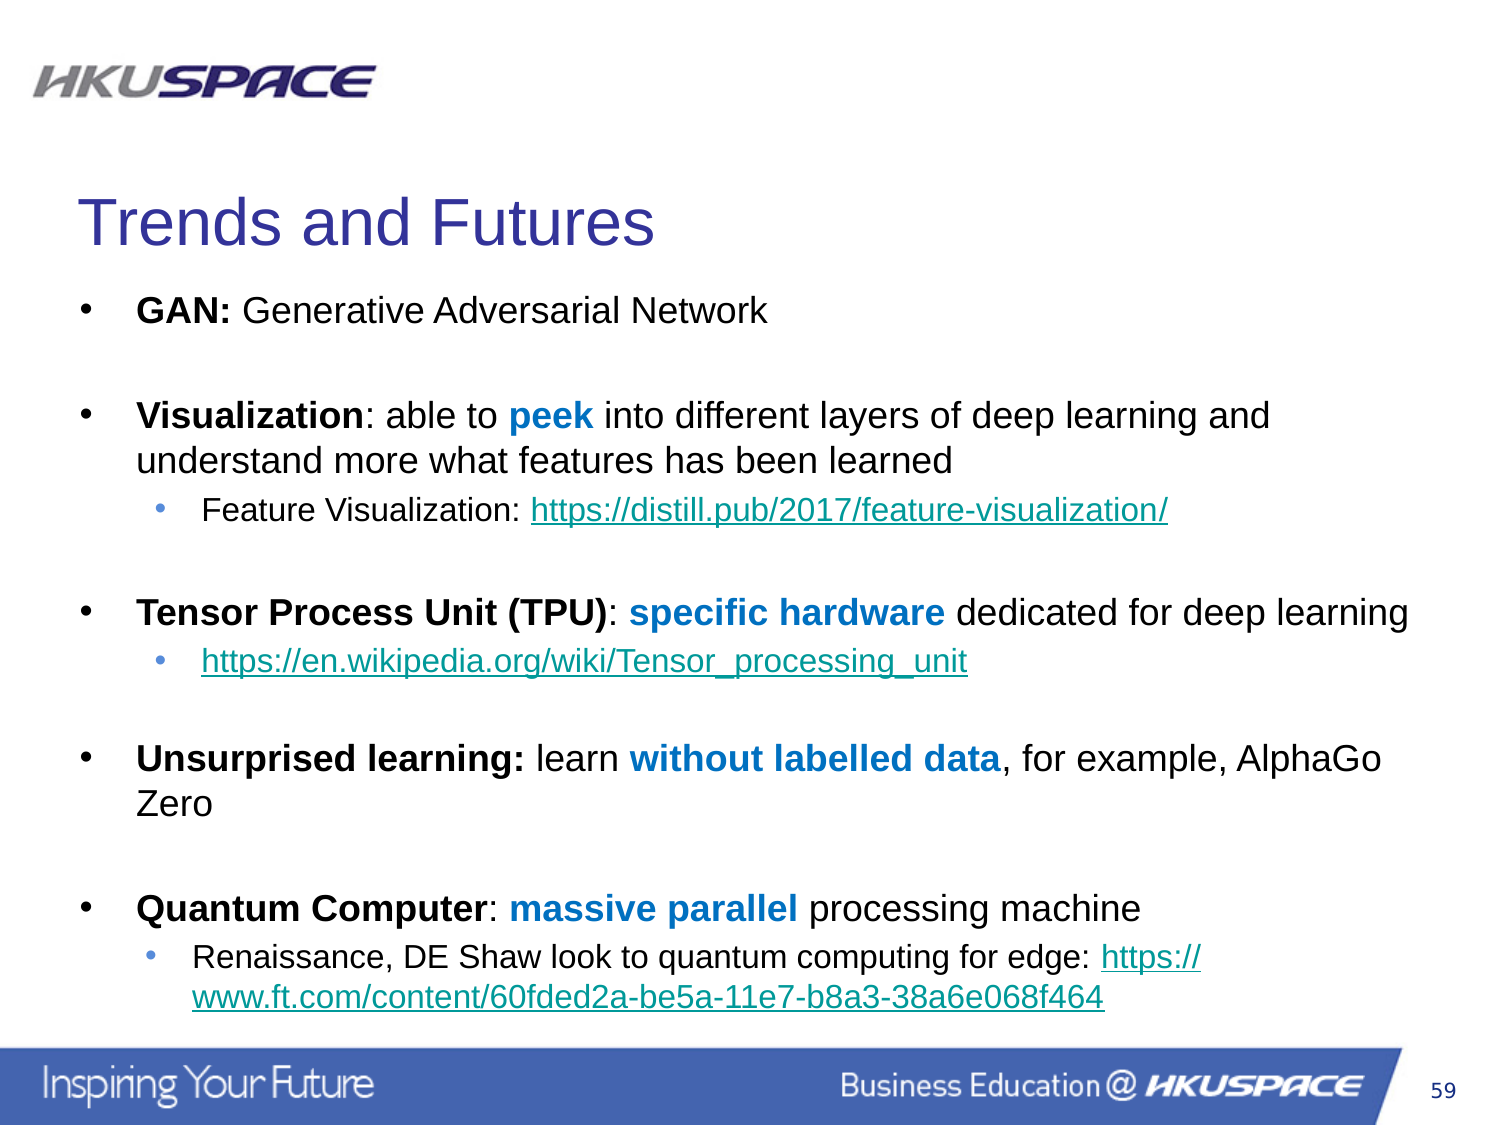

Trends and Futures
GAN: Generative Adversarial Network

Visualization: able to peek into different layers of deep learning and understand more what features has been learned
Feature Visualization: https://distill.pub/2017/feature-visualization/

Tensor Process Unit (TPU): specific hardware dedicated for deep learning
https://en.wikipedia.org/wiki/Tensor_processing_unit

Unsurprised learning: learn without labelled data, for example, AlphaGo Zero

Quantum Computer: massive parallel processing machine
Renaissance, DE Shaw look to quantum computing for edge: https://www.ft.com/content/60fded2a-be5a-11e7-b8a3-38a6e068f464

59